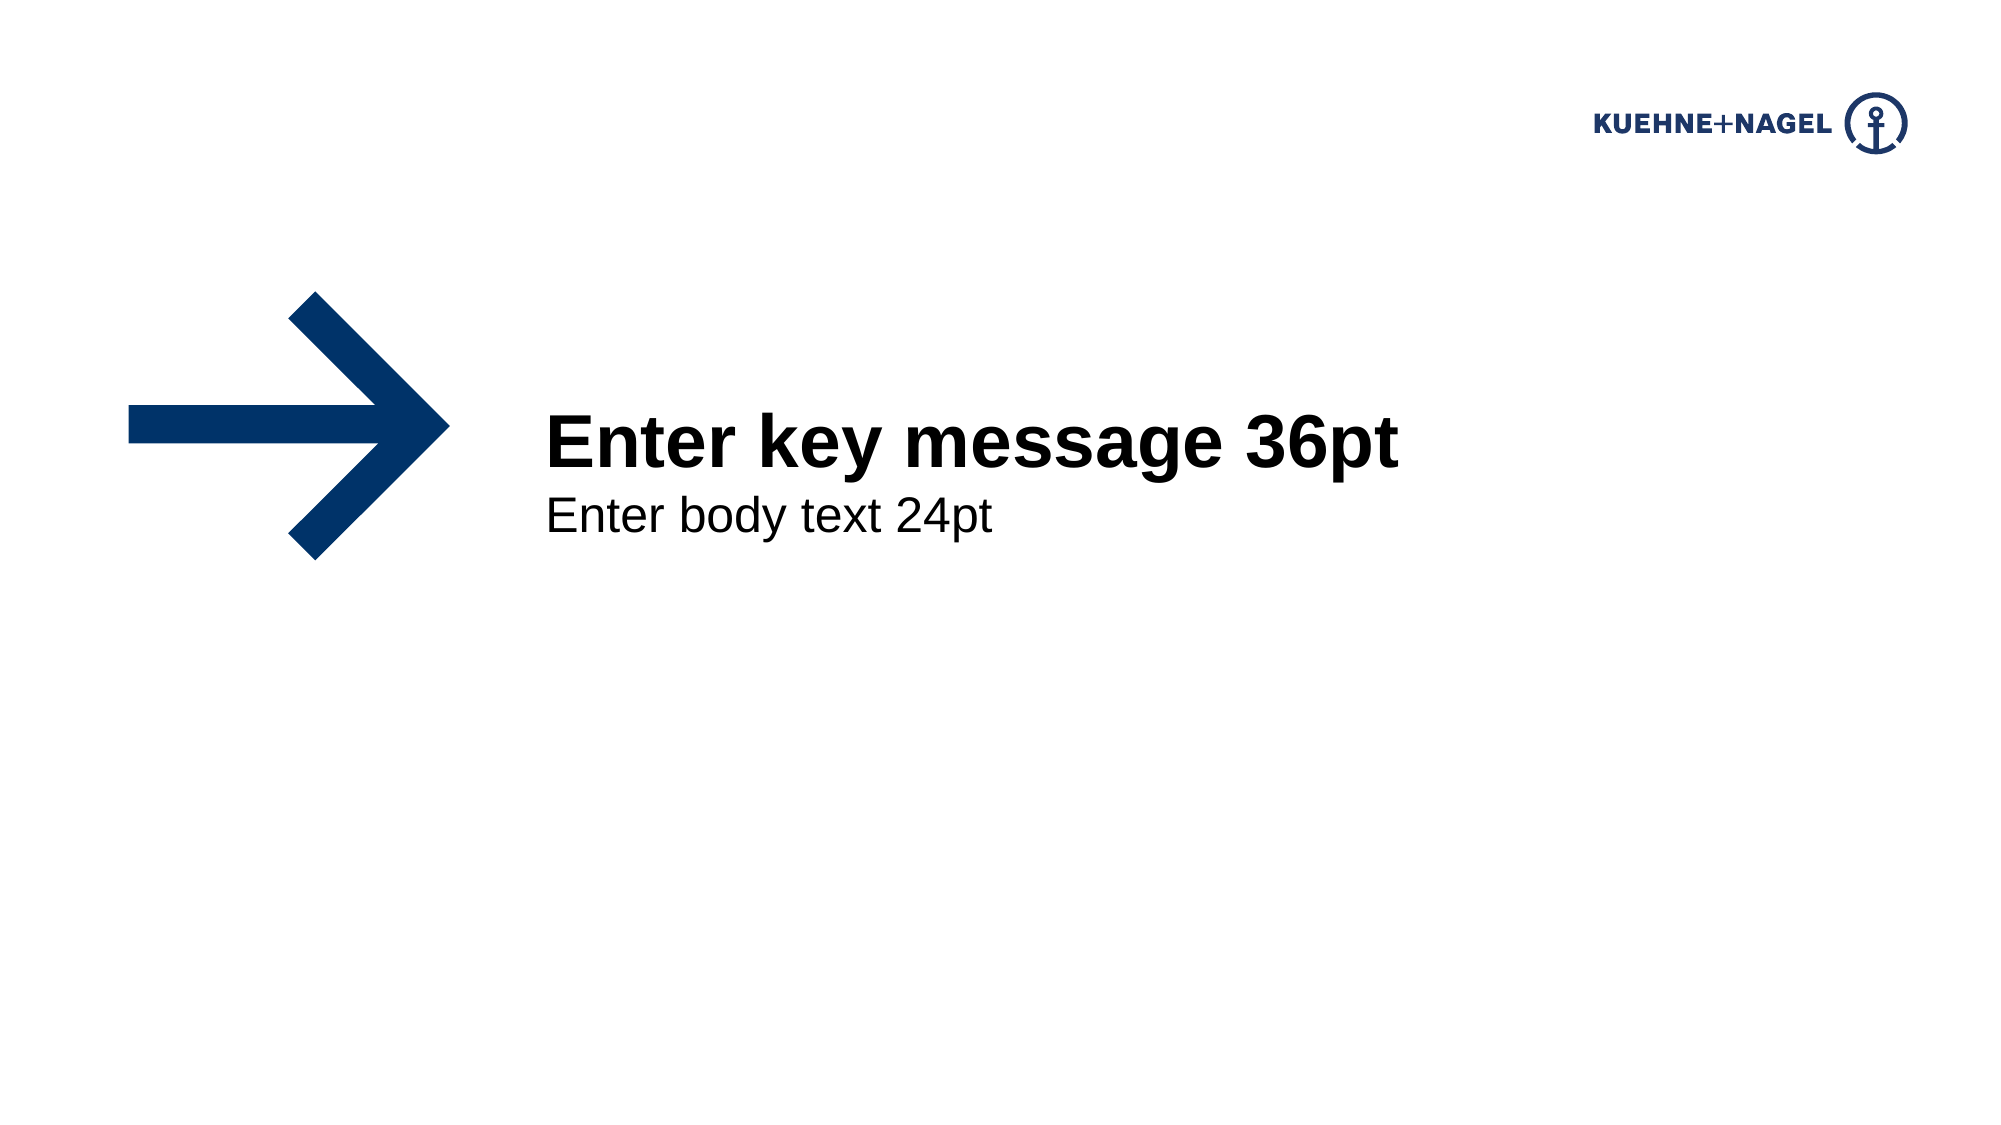

Enter key message 36pt
Enter body text 24pt